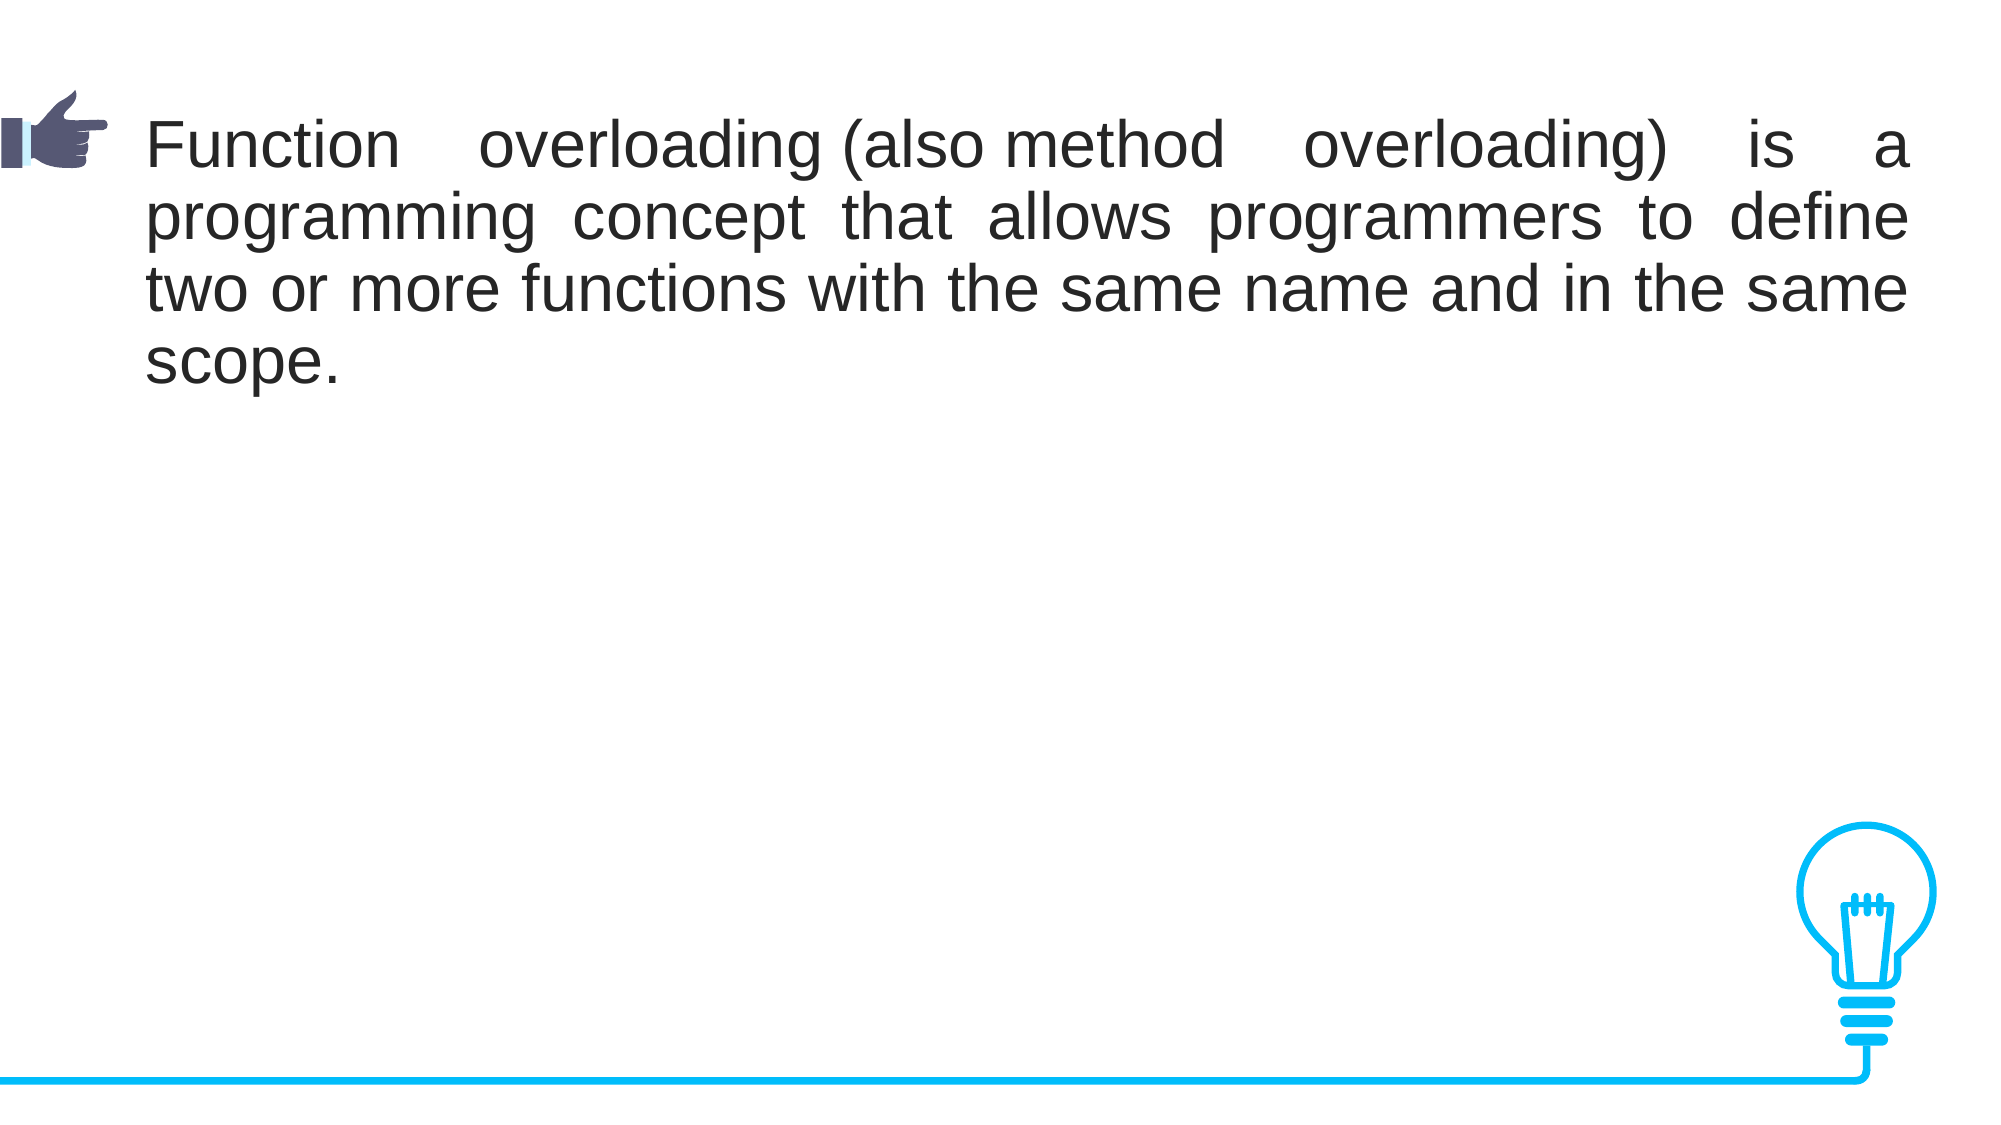

Function overloading (also method overloading) is a programming concept that allows programmers to define two or more functions with the same name and in the same scope.